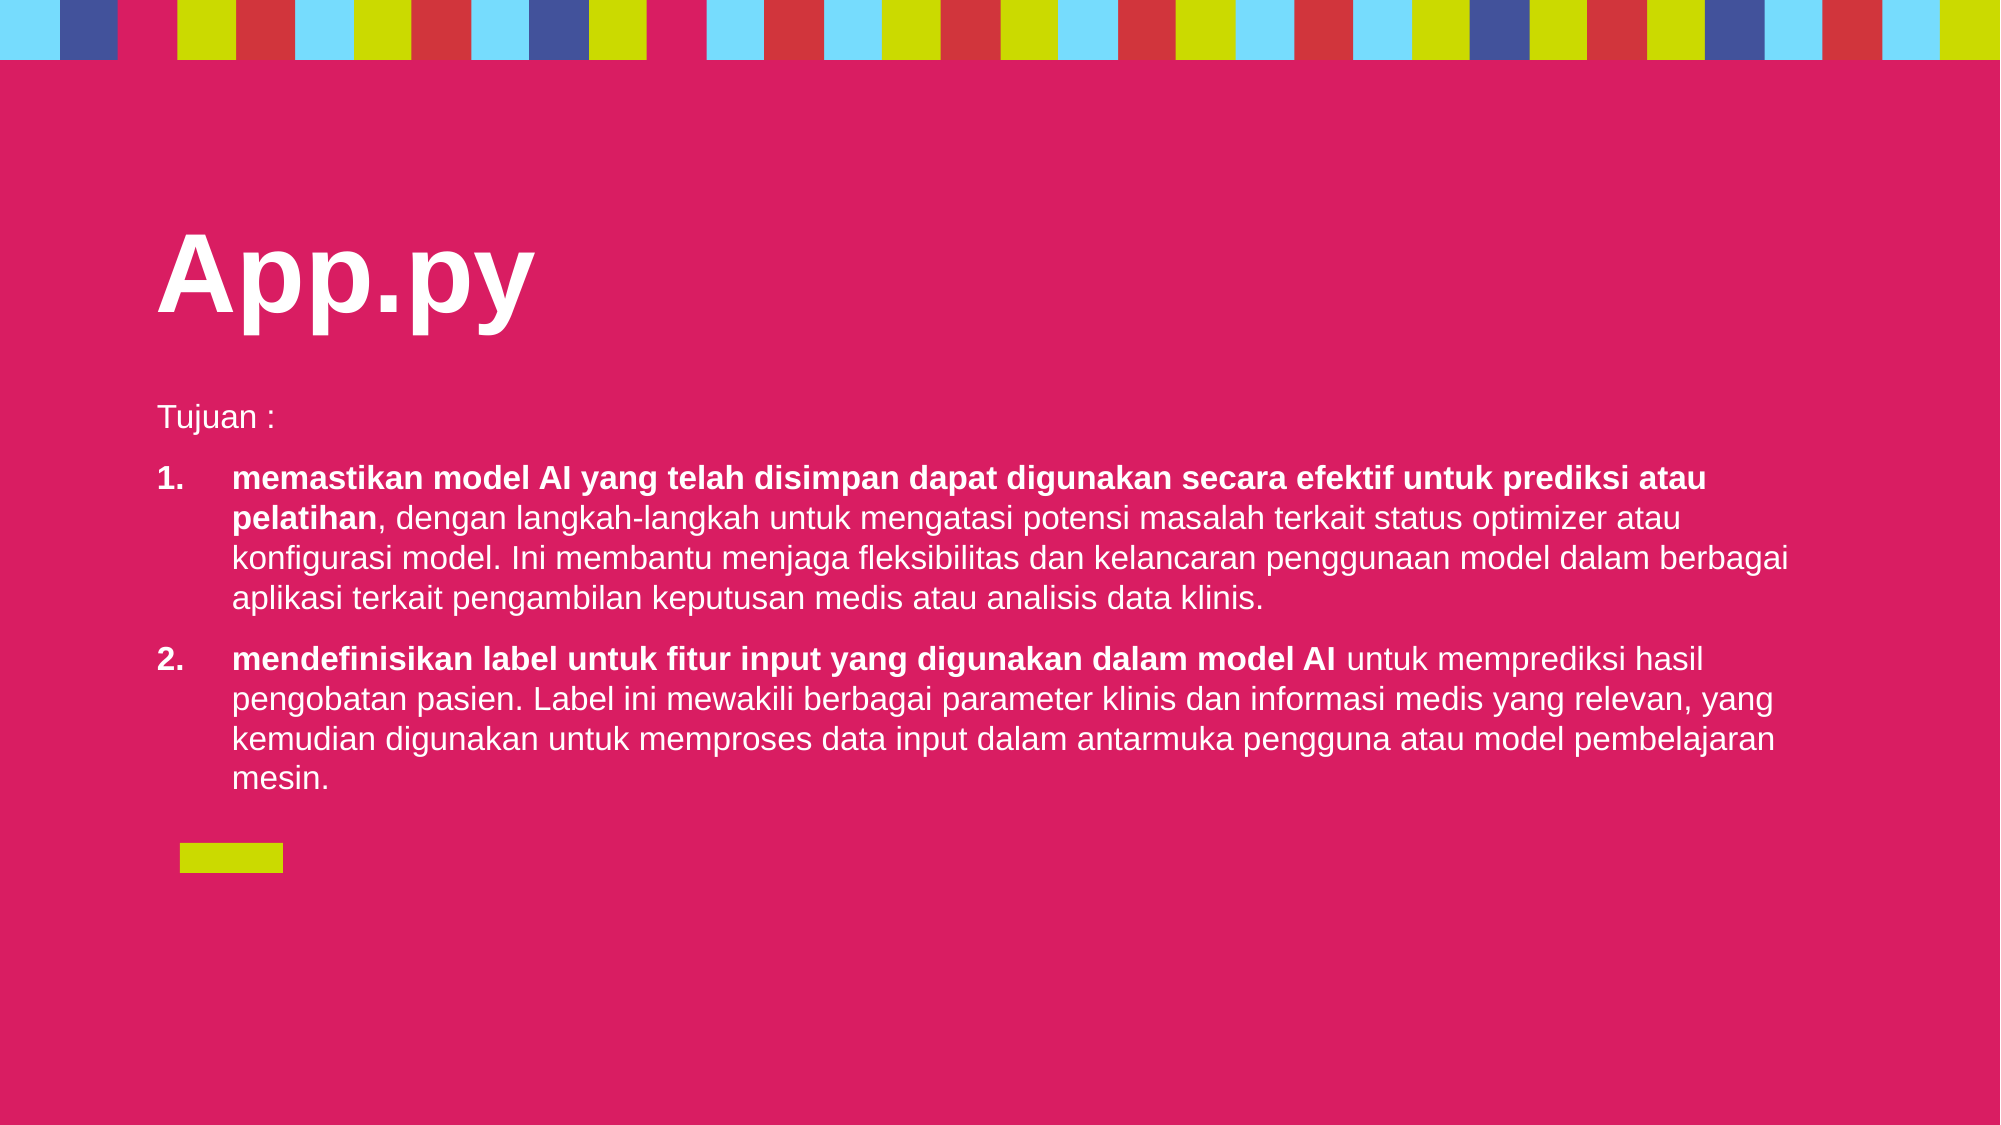

# App.py
Tujuan :
memastikan model AI yang telah disimpan dapat digunakan secara efektif untuk prediksi atau pelatihan, dengan langkah-langkah untuk mengatasi potensi masalah terkait status optimizer atau konfigurasi model. Ini membantu menjaga fleksibilitas dan kelancaran penggunaan model dalam berbagai aplikasi terkait pengambilan keputusan medis atau analisis data klinis.
mendefinisikan label untuk fitur input yang digunakan dalam model AI untuk memprediksi hasil pengobatan pasien. Label ini mewakili berbagai parameter klinis dan informasi medis yang relevan, yang kemudian digunakan untuk memproses data input dalam antarmuka pengguna atau model pembelajaran mesin.